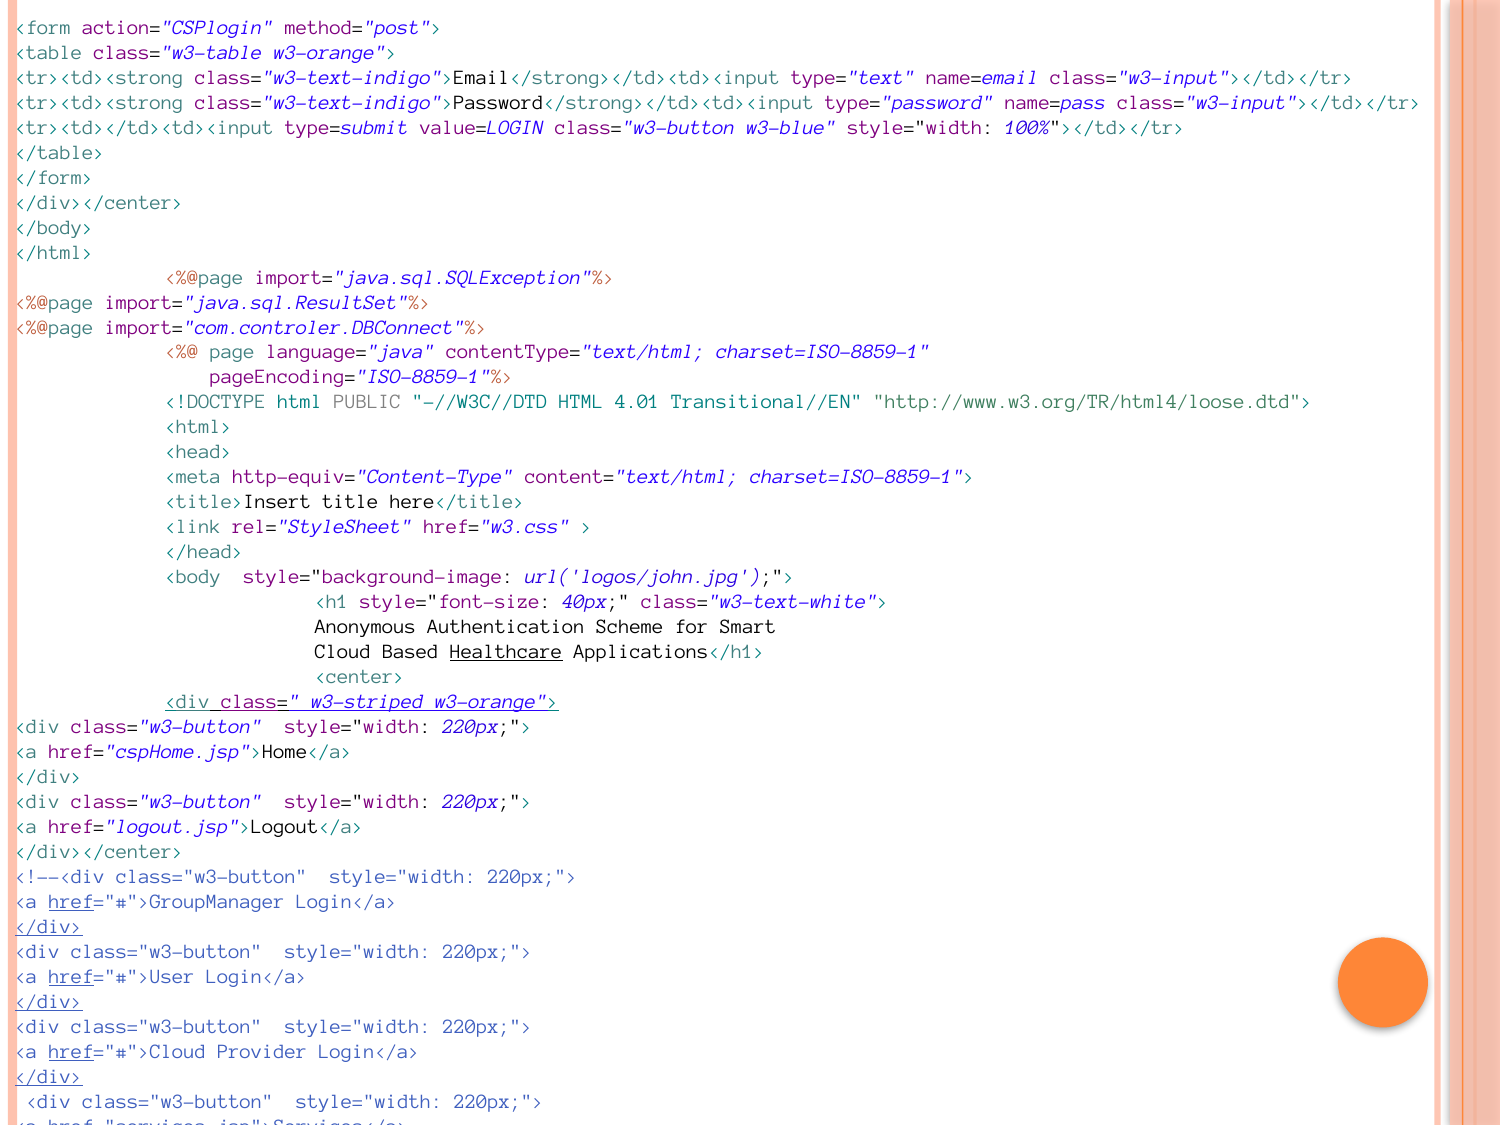

<form action="CSPlogin" method="post">
<table class="w3-table w3-orange">
<tr><td><strong class="w3-text-indigo">Email</strong></td><td><input type="text" name=email class="w3-input"></td></tr>
<tr><td><strong class="w3-text-indigo">Password</strong></td><td><input type="password" name=pass class="w3-input"></td></tr>
<tr><td></td><td><input type=submit value=LOGIN class="w3-button w3-blue" style="width: 100%"></td></tr>
</table>
</form>
</div></center>
</body>
</html>
	<%@page import="java.sql.SQLException"%>
<%@page import="java.sql.ResultSet"%>
<%@page import="com.controler.DBConnect"%>
	<%@ page language="java" contentType="text/html; charset=ISO-8859-1"
	    pageEncoding="ISO-8859-1"%>
	<!DOCTYPE html PUBLIC "-//W3C//DTD HTML 4.01 Transitional//EN" "http://www.w3.org/TR/html4/loose.dtd">
	<html>
	<head>
	<meta http-equiv="Content-Type" content="text/html; charset=ISO-8859-1">
	<title>Insert title here</title>
	<link rel="StyleSheet" href="w3.css" >
	</head>
	<body  style="background-image: url('logos/john.jpg');">
		<h1 style="font-size: 40px;" class="w3-text-white">
		Anonymous Authentication Scheme for Smart
		Cloud Based Healthcare Applications</h1>
		<center>
	<div class=" w3-striped w3-orange">
<div class="w3-button"  style="width: 220px;">
<a href="cspHome.jsp">Home</a>
</div>
<div class="w3-button"  style="width: 220px;">
<a href="logout.jsp">Logout</a>
</div></center>
<!--<div class="w3-button"  style="width: 220px;">
<a href="#">GroupManager Login</a>
</div>
<div class="w3-button"  style="width: 220px;">
<a href="#">User Login</a>
</div>
<div class="w3-button"  style="width: 220px;">
<a href="#">Cloud Provider Login</a>
</div>
 <div class="w3-button"  style="width: 220px;">
<a href="services.jsp">Services</a>